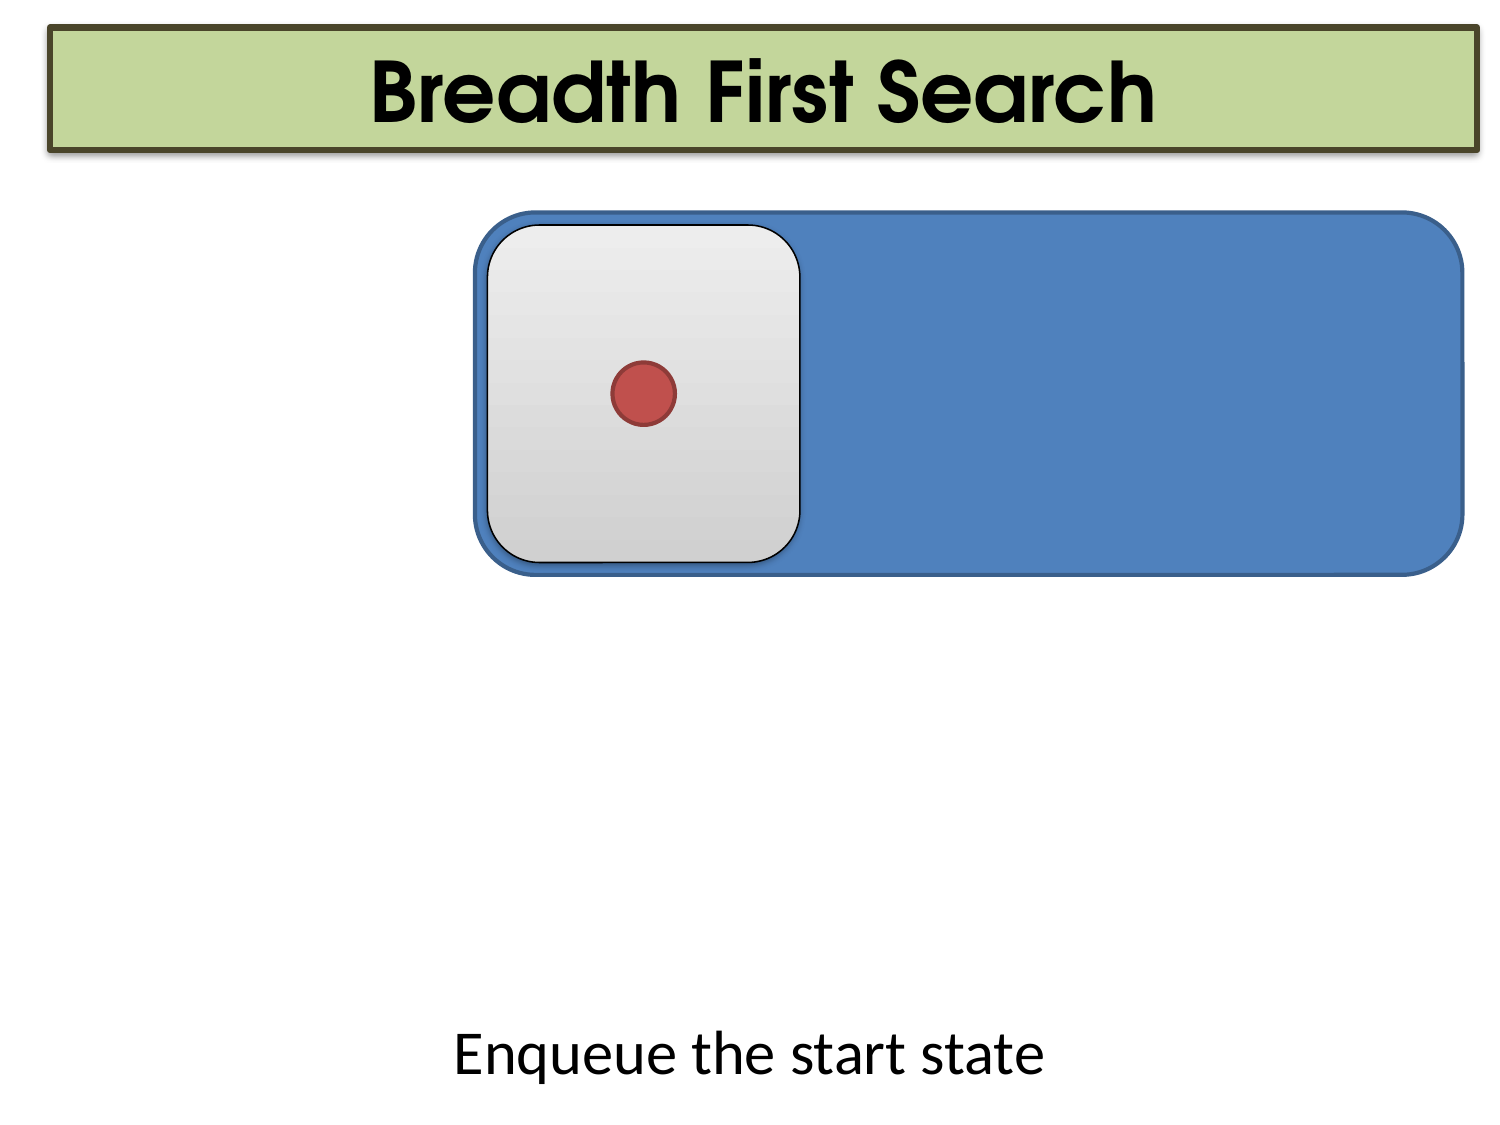

Breadth First Search

Enqueue the start state